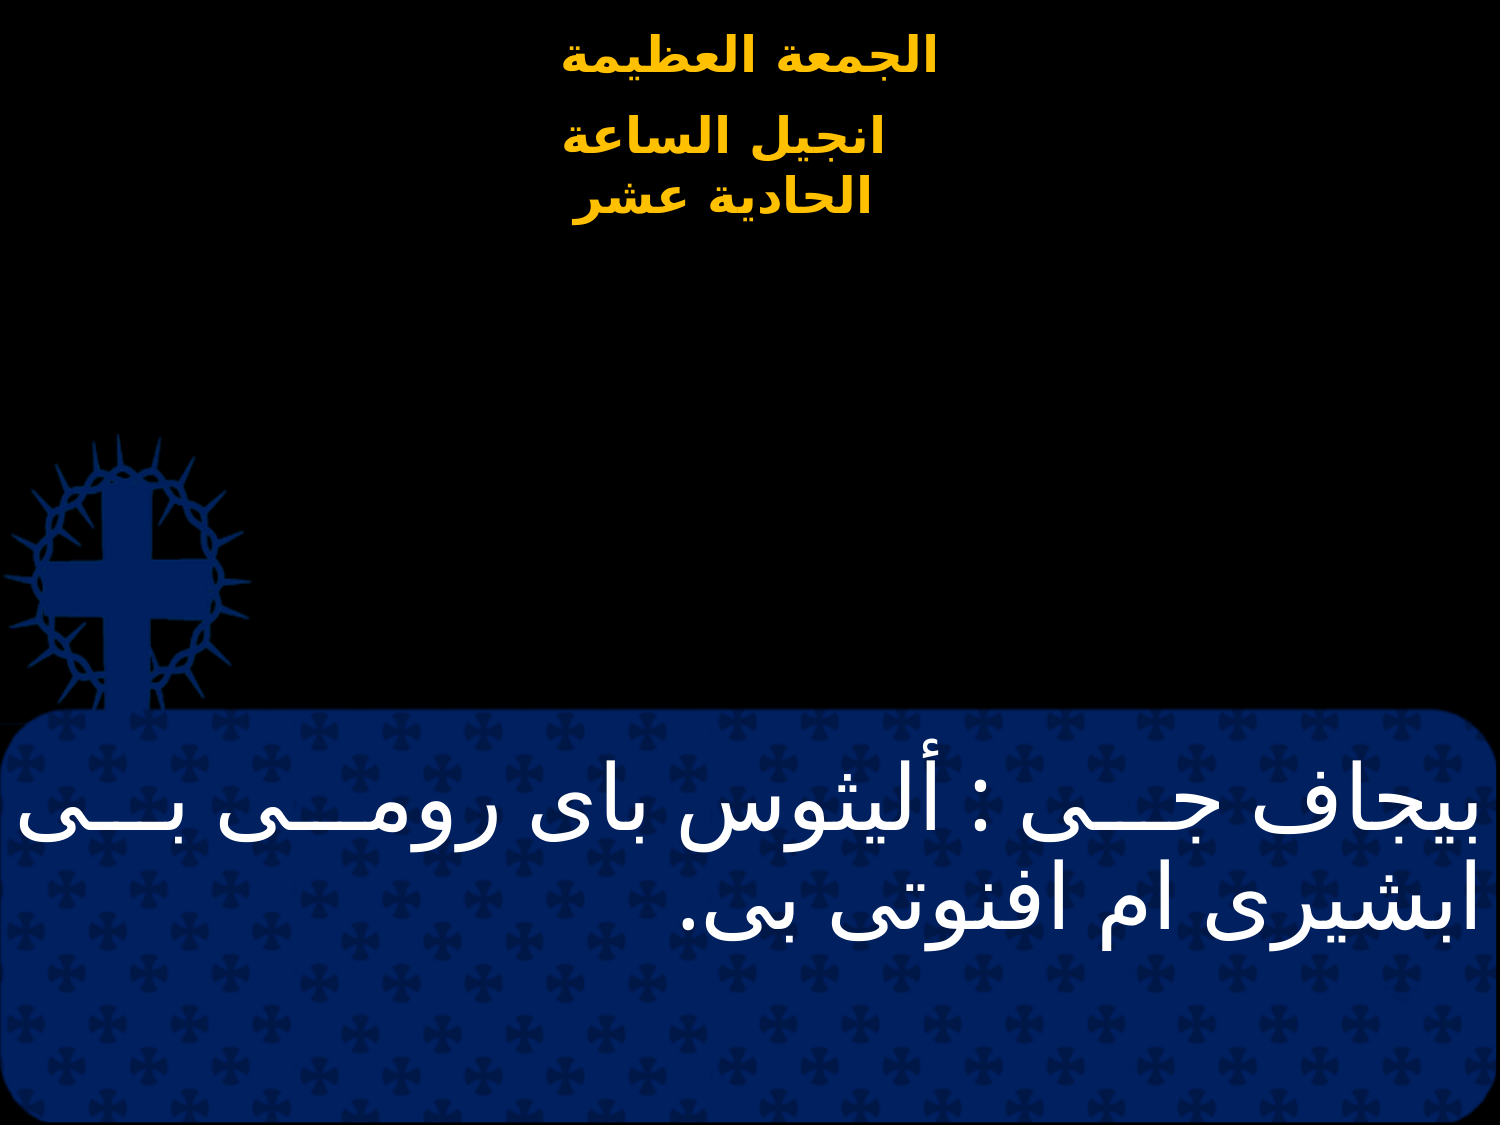

# بيجاف جى : أليثوس باى رومى بى ابشيرى ام افنوتى بى.